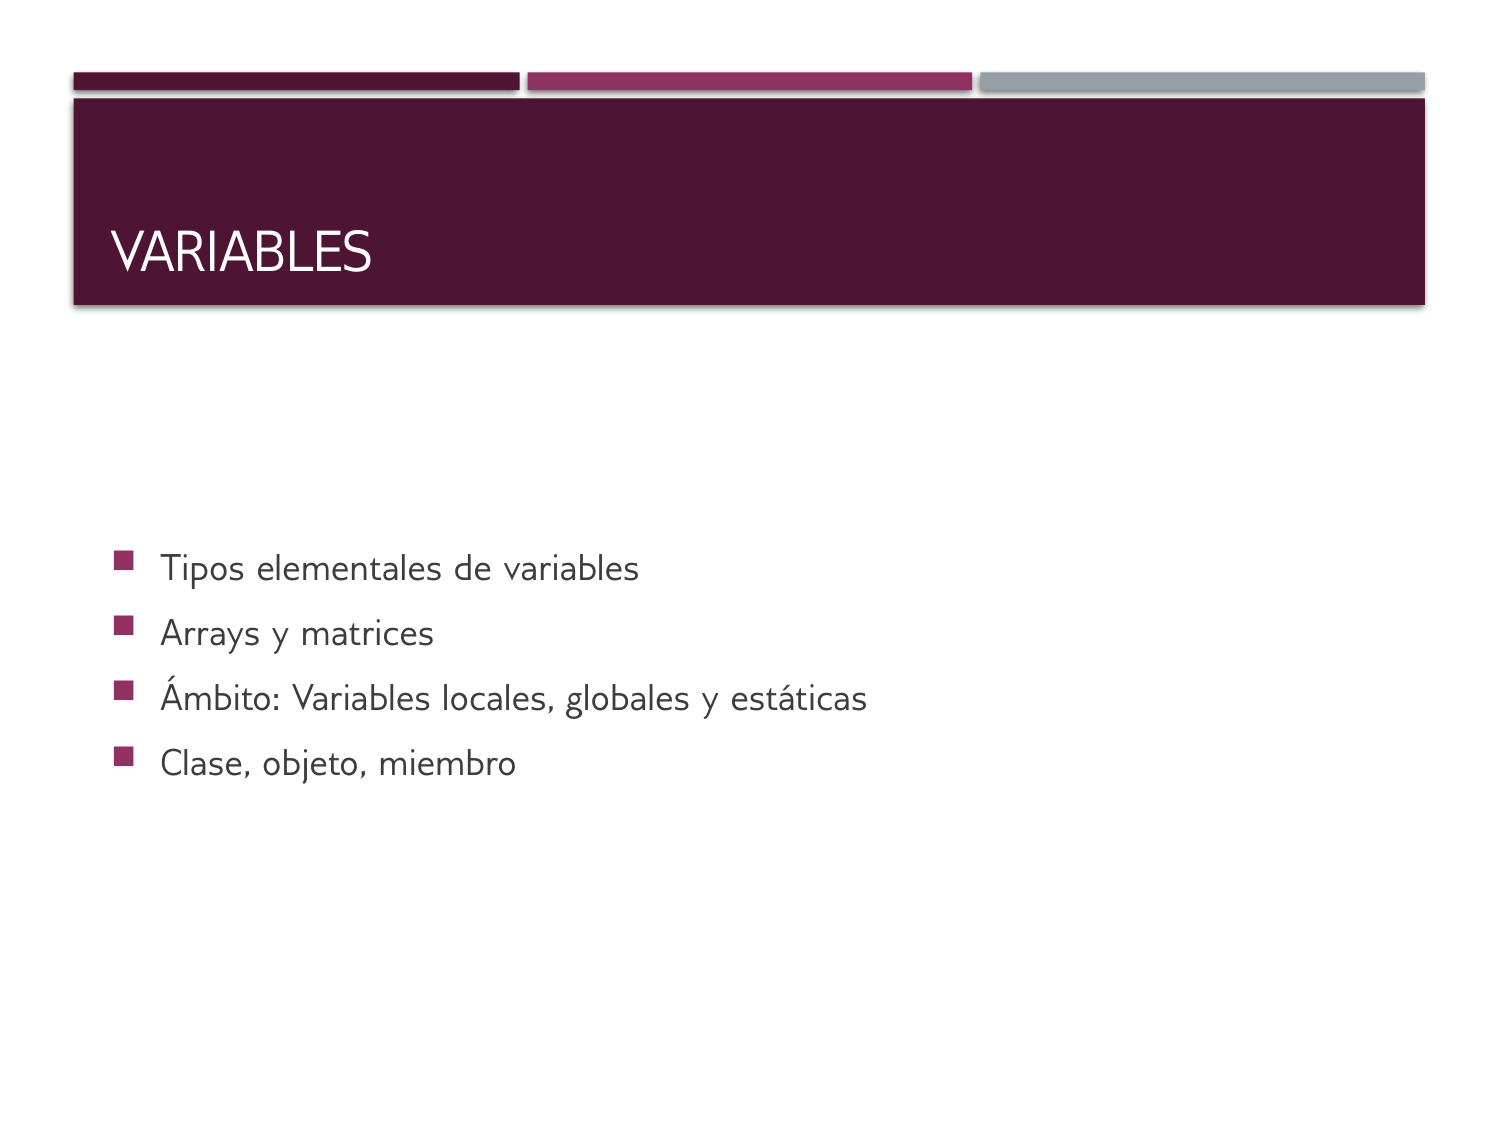

# variables
Tipos elementales de variables
Arrays y matrices
Ámbito: Variables locales, globales y estáticas
Clase, objeto, miembro